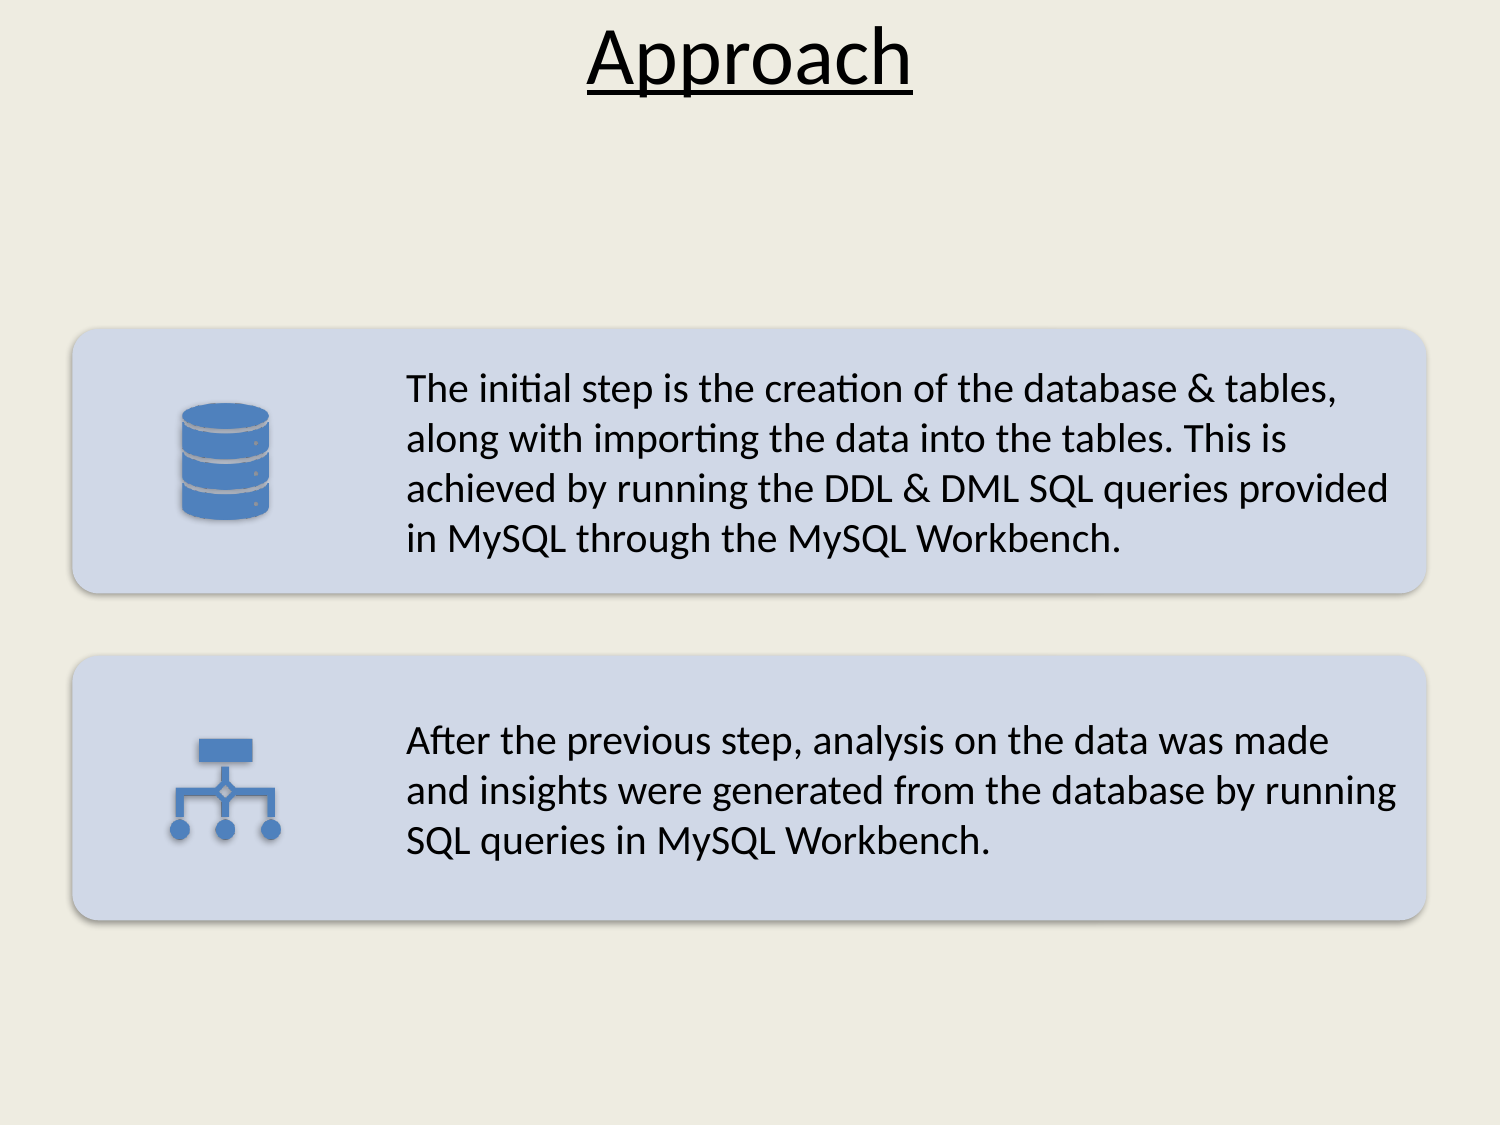

# Approach
The initial step is the creation of the database & tables, along with importing the data into the tables. This is achieved by running the DDL & DML SQL queries provided in MySQL through the MySQL Workbench.
After the previous step, analysis on the data was made and insights were generated from the database by running SQL queries in MySQL Workbench.